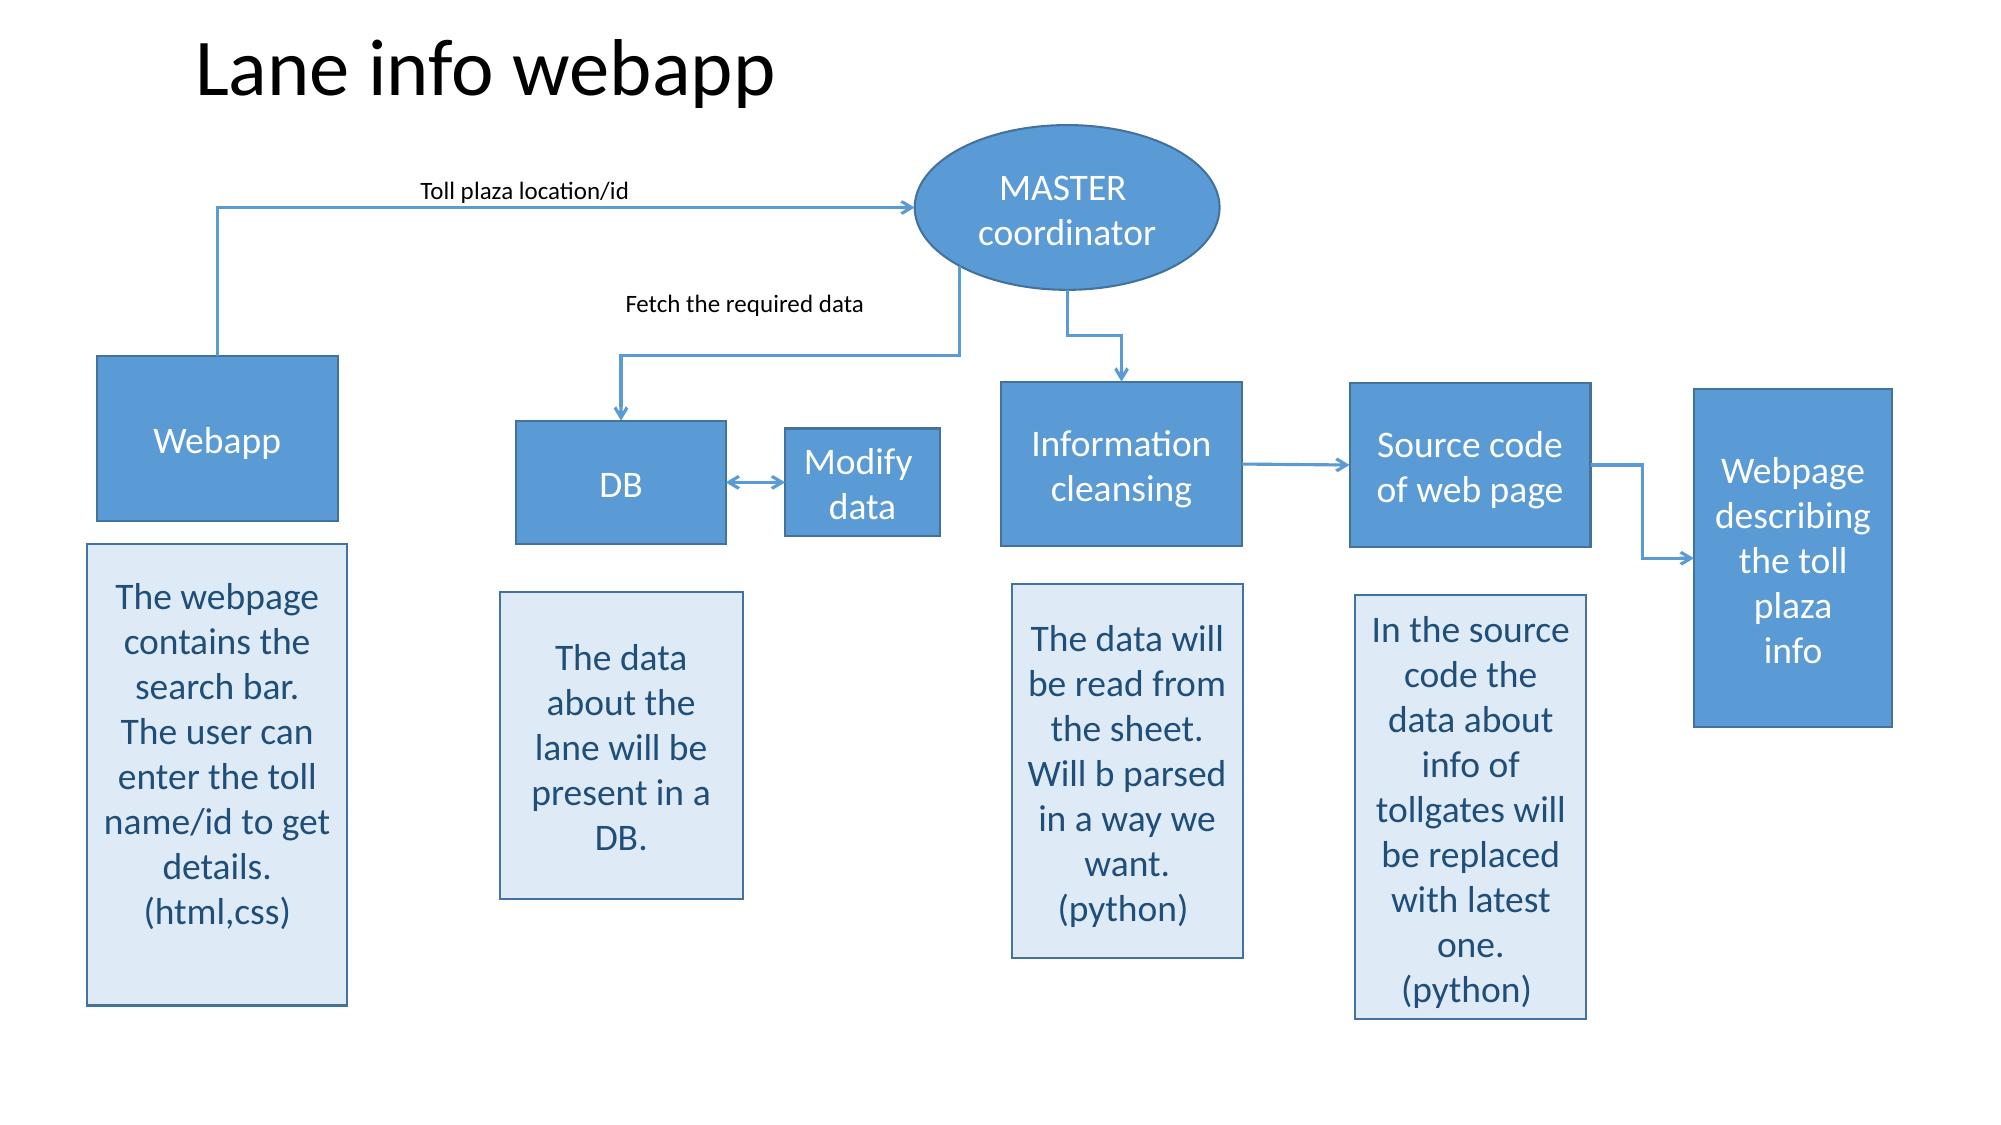

# Lane info webapp
MASTER
coordinator
Toll plaza location/id
Fetch the required data
Webapp
Information cleansing
Source code of web page
Webpage describing the toll plaza
info
DB
Modify
data
The webpage contains the search bar.
The user can enter the toll name/id to get details.
(html,css)

The data will be read from the sheet. Will b parsed in a way we want.
(python)
The data about the lane will be present in a DB.
In the source code the data about info of tollgates will be replaced with latest one.
(python)